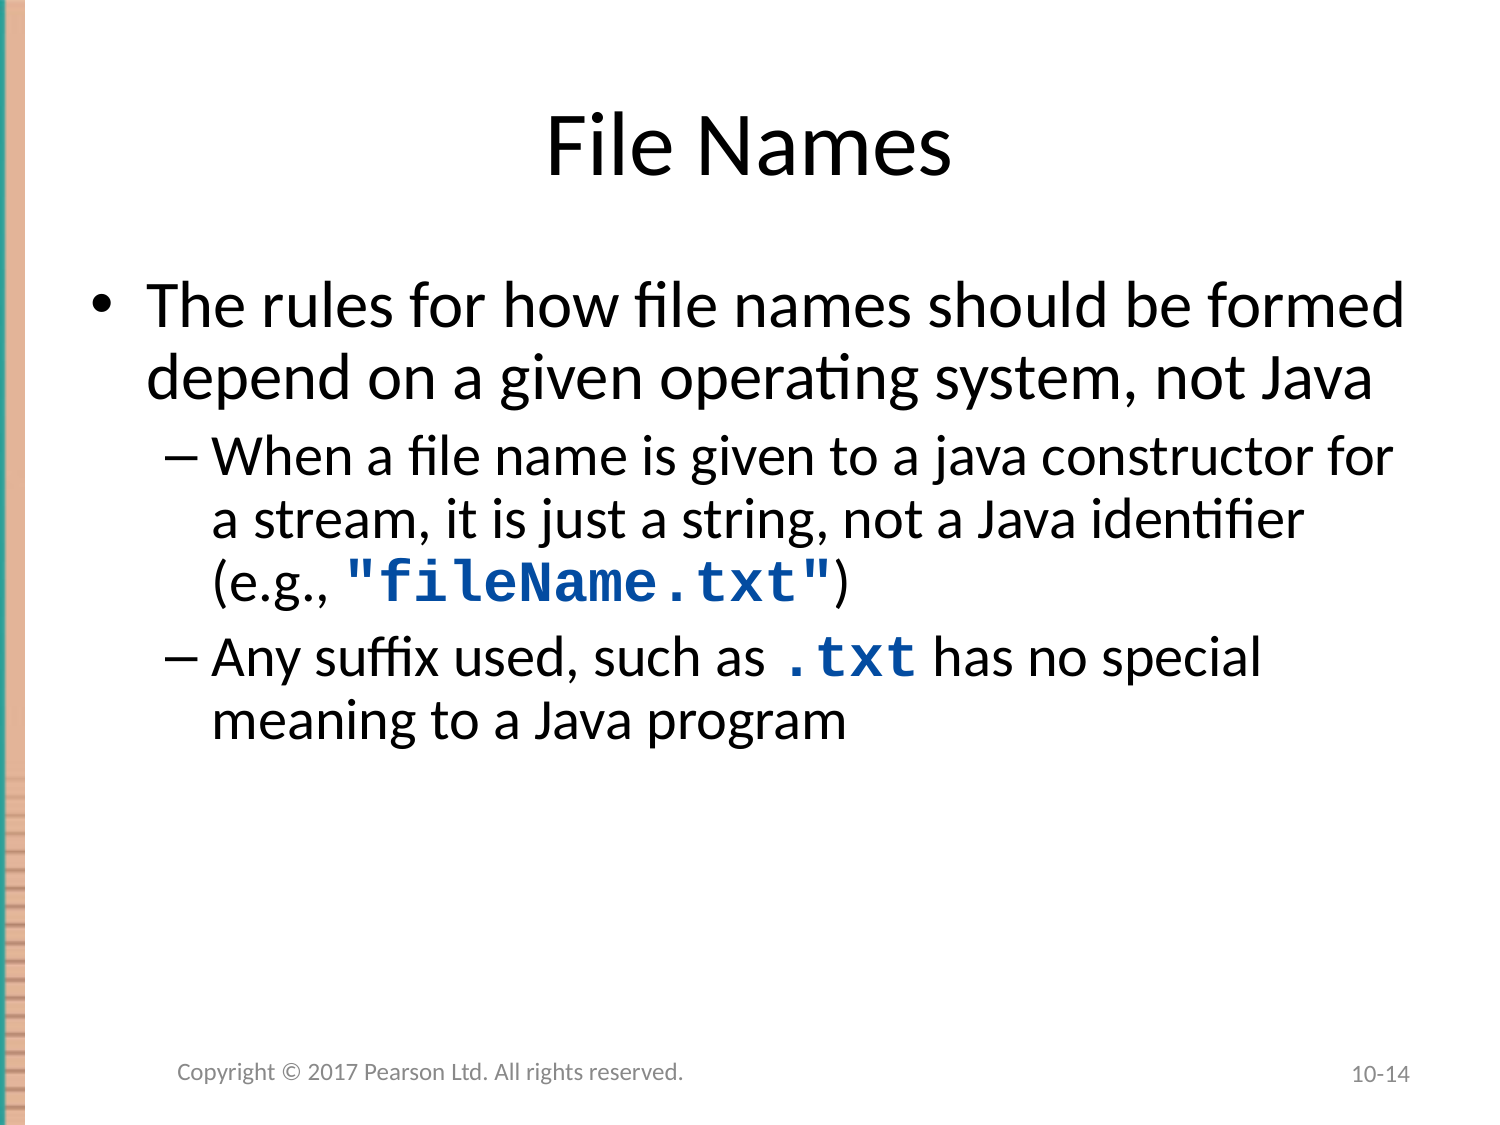

# File Names
The rules for how file names should be formed depend on a given operating system, not Java
When a file name is given to a java constructor for a stream, it is just a string, not a Java identifier (e.g., "fileName.txt")
Any suffix used, such as .txt has no special meaning to a Java program
Copyright © 2017 Pearson Ltd. All rights reserved.
10-14